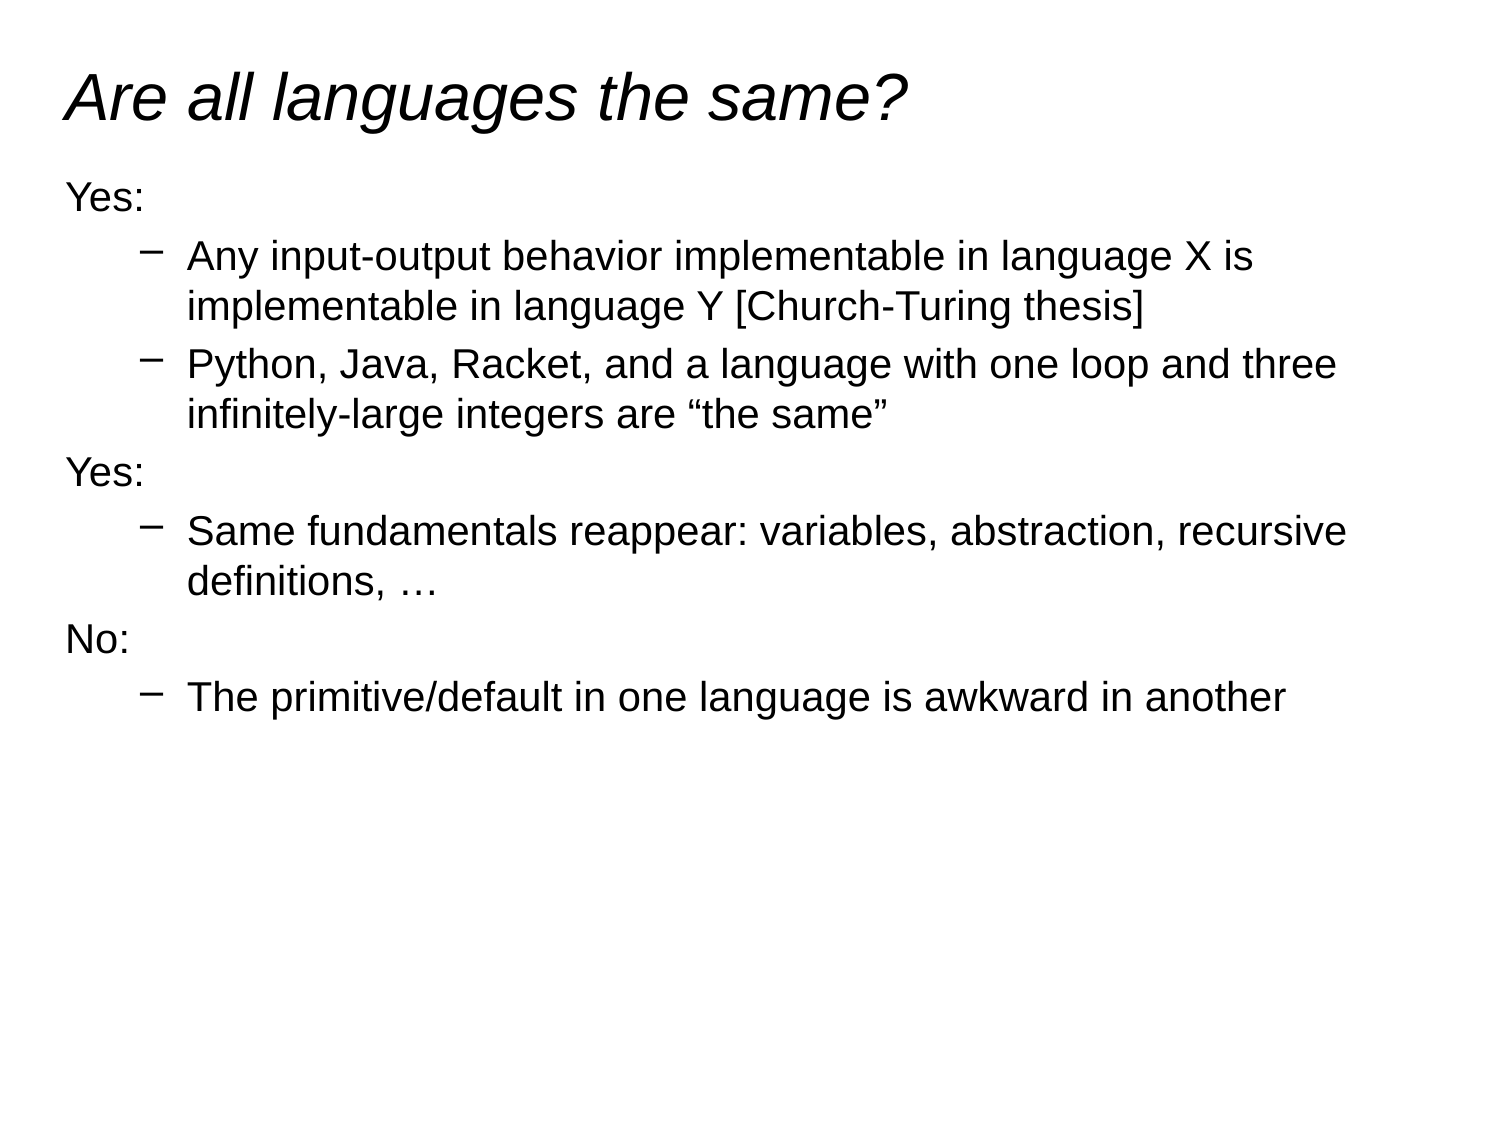

# Are all languages the same?
Yes:
Any input-output behavior implementable in language X is implementable in language Y [Church-Turing thesis]
Python, Java, Racket, and a language with one loop and three infinitely-large integers are “the same”
Yes:
Same fundamentals reappear: variables, abstraction, recursive definitions, …
No:
The primitive/default in one language is awkward in another